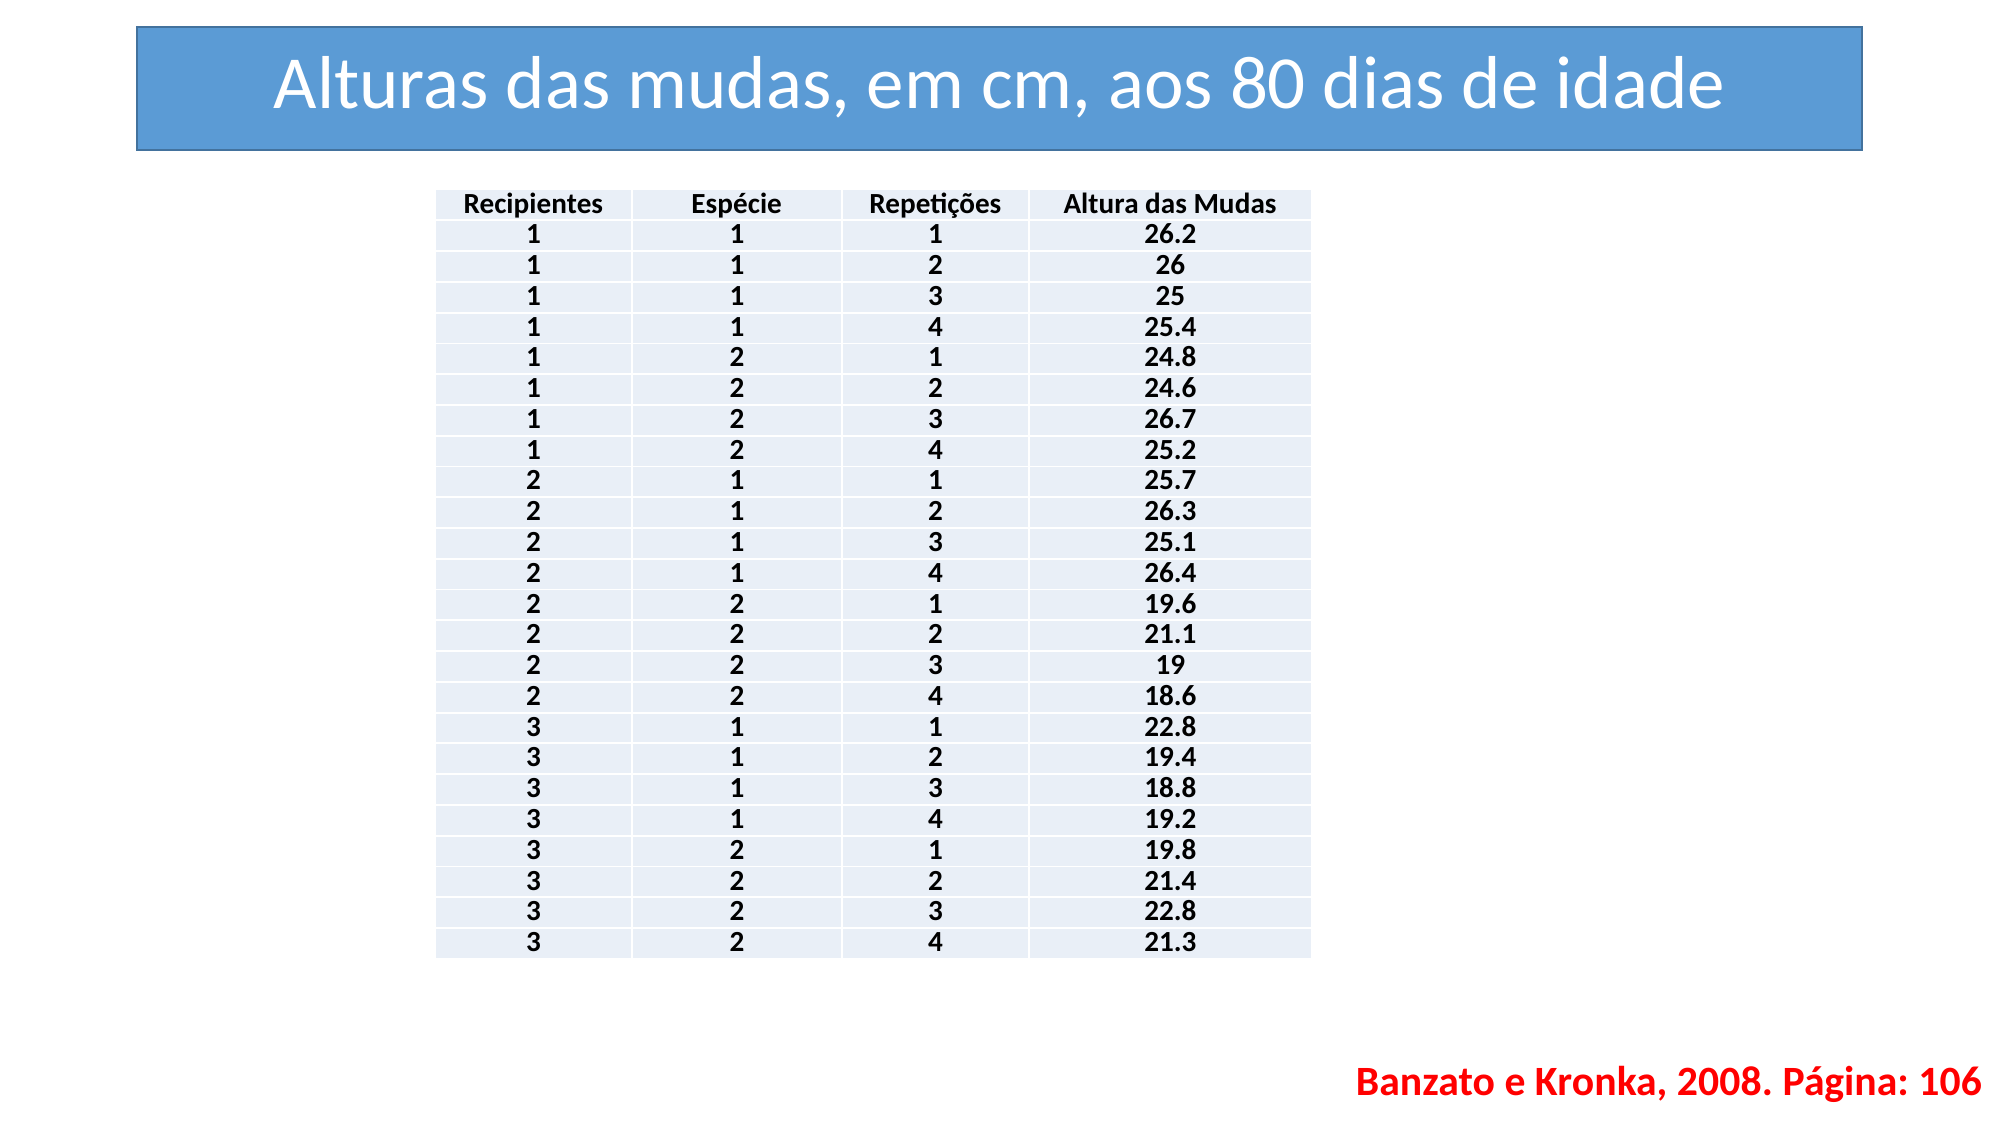

Alturas das mudas, em cm, aos 80 dias de idade
| Recipientes | Espécie | Repetições | Altura das Mudas |
| --- | --- | --- | --- |
| 1 | 1 | 1 | 26.2 |
| 1 | 1 | 2 | 26 |
| 1 | 1 | 3 | 25 |
| 1 | 1 | 4 | 25.4 |
| 1 | 2 | 1 | 24.8 |
| 1 | 2 | 2 | 24.6 |
| 1 | 2 | 3 | 26.7 |
| 1 | 2 | 4 | 25.2 |
| 2 | 1 | 1 | 25.7 |
| 2 | 1 | 2 | 26.3 |
| 2 | 1 | 3 | 25.1 |
| 2 | 1 | 4 | 26.4 |
| 2 | 2 | 1 | 19.6 |
| 2 | 2 | 2 | 21.1 |
| 2 | 2 | 3 | 19 |
| 2 | 2 | 4 | 18.6 |
| 3 | 1 | 1 | 22.8 |
| 3 | 1 | 2 | 19.4 |
| 3 | 1 | 3 | 18.8 |
| 3 | 1 | 4 | 19.2 |
| 3 | 2 | 1 | 19.8 |
| 3 | 2 | 2 | 21.4 |
| 3 | 2 | 3 | 22.8 |
| 3 | 2 | 4 | 21.3 |

Banzato e Kronka, 2008. Página: 106